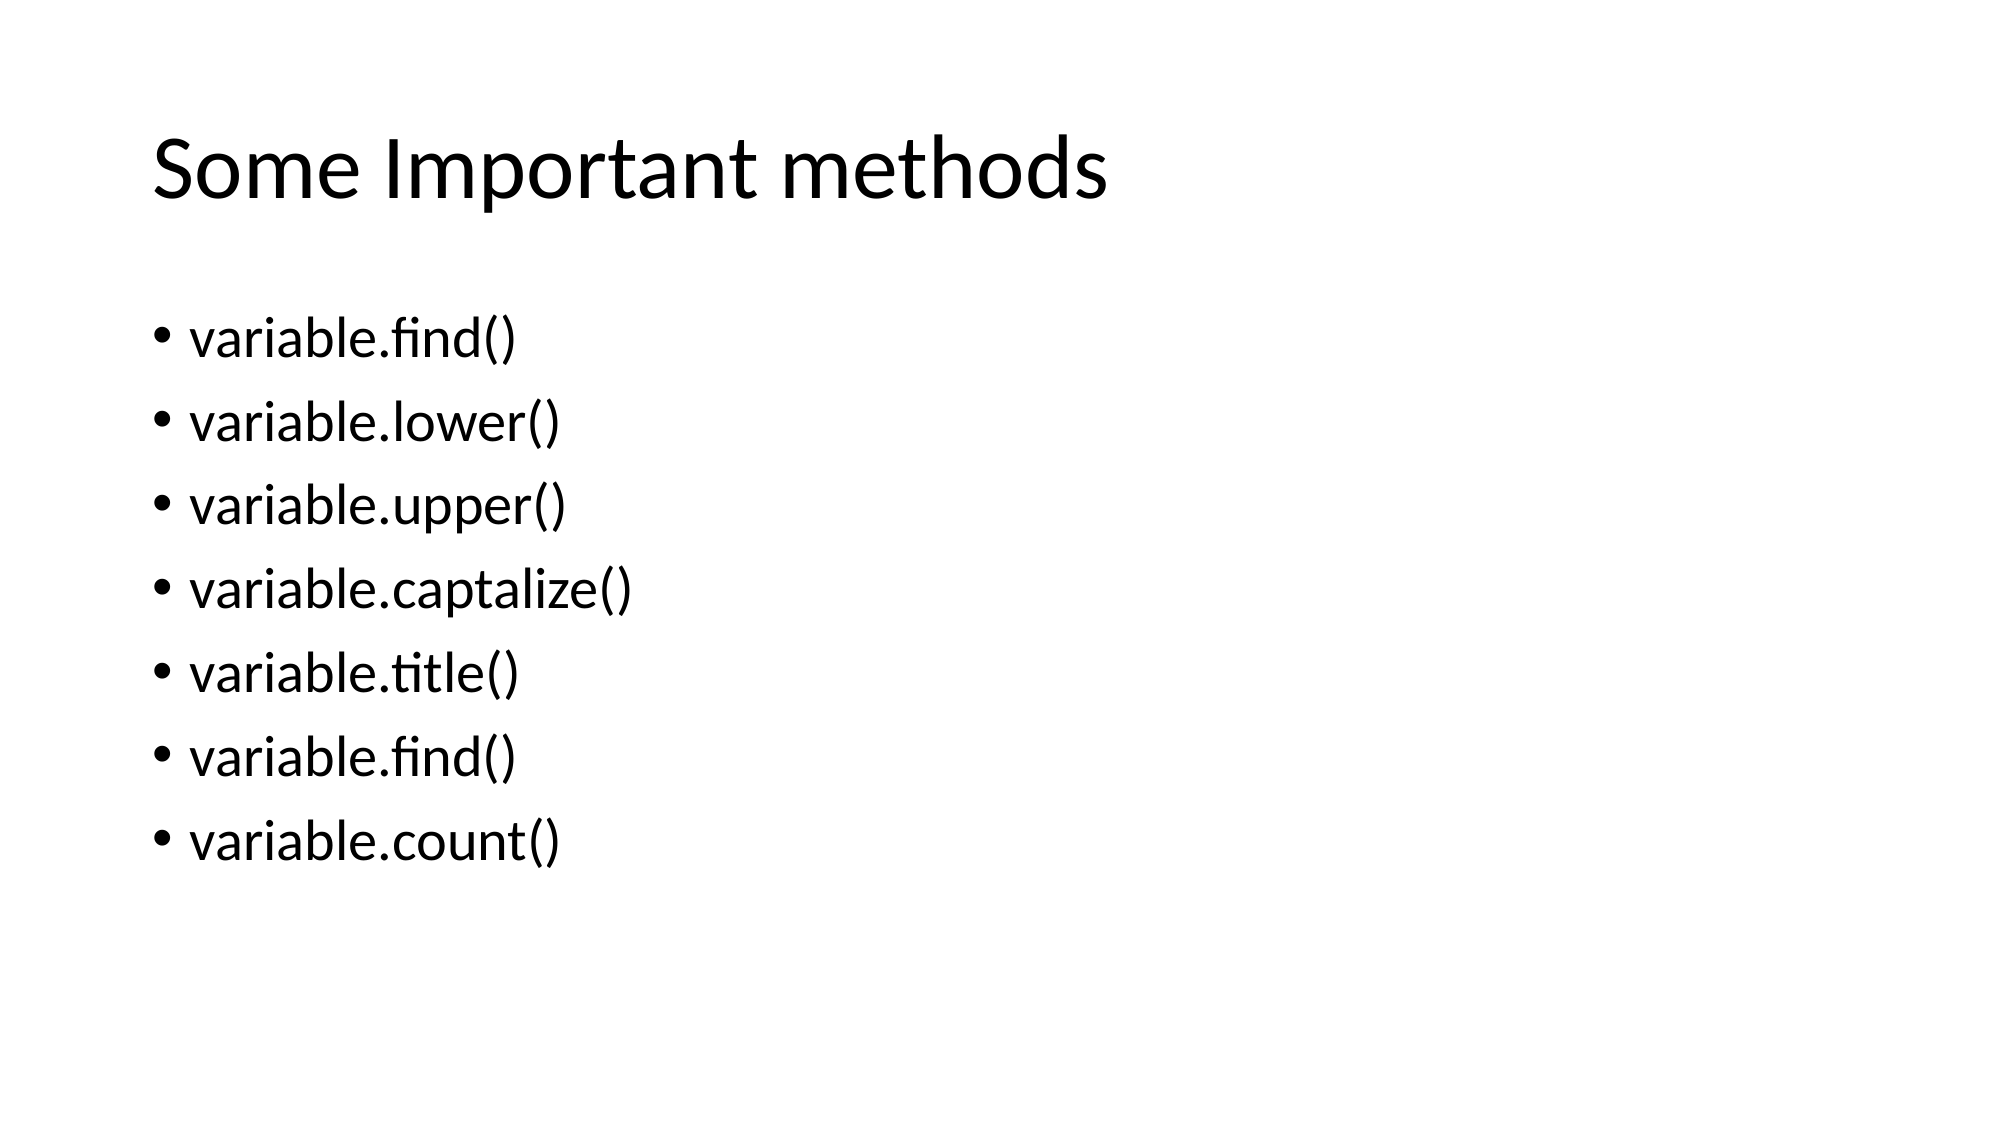

# Some Important methods
variable.find()
variable.lower()
variable.upper()
variable.captalize()
variable.title()
variable.find()
variable.count()